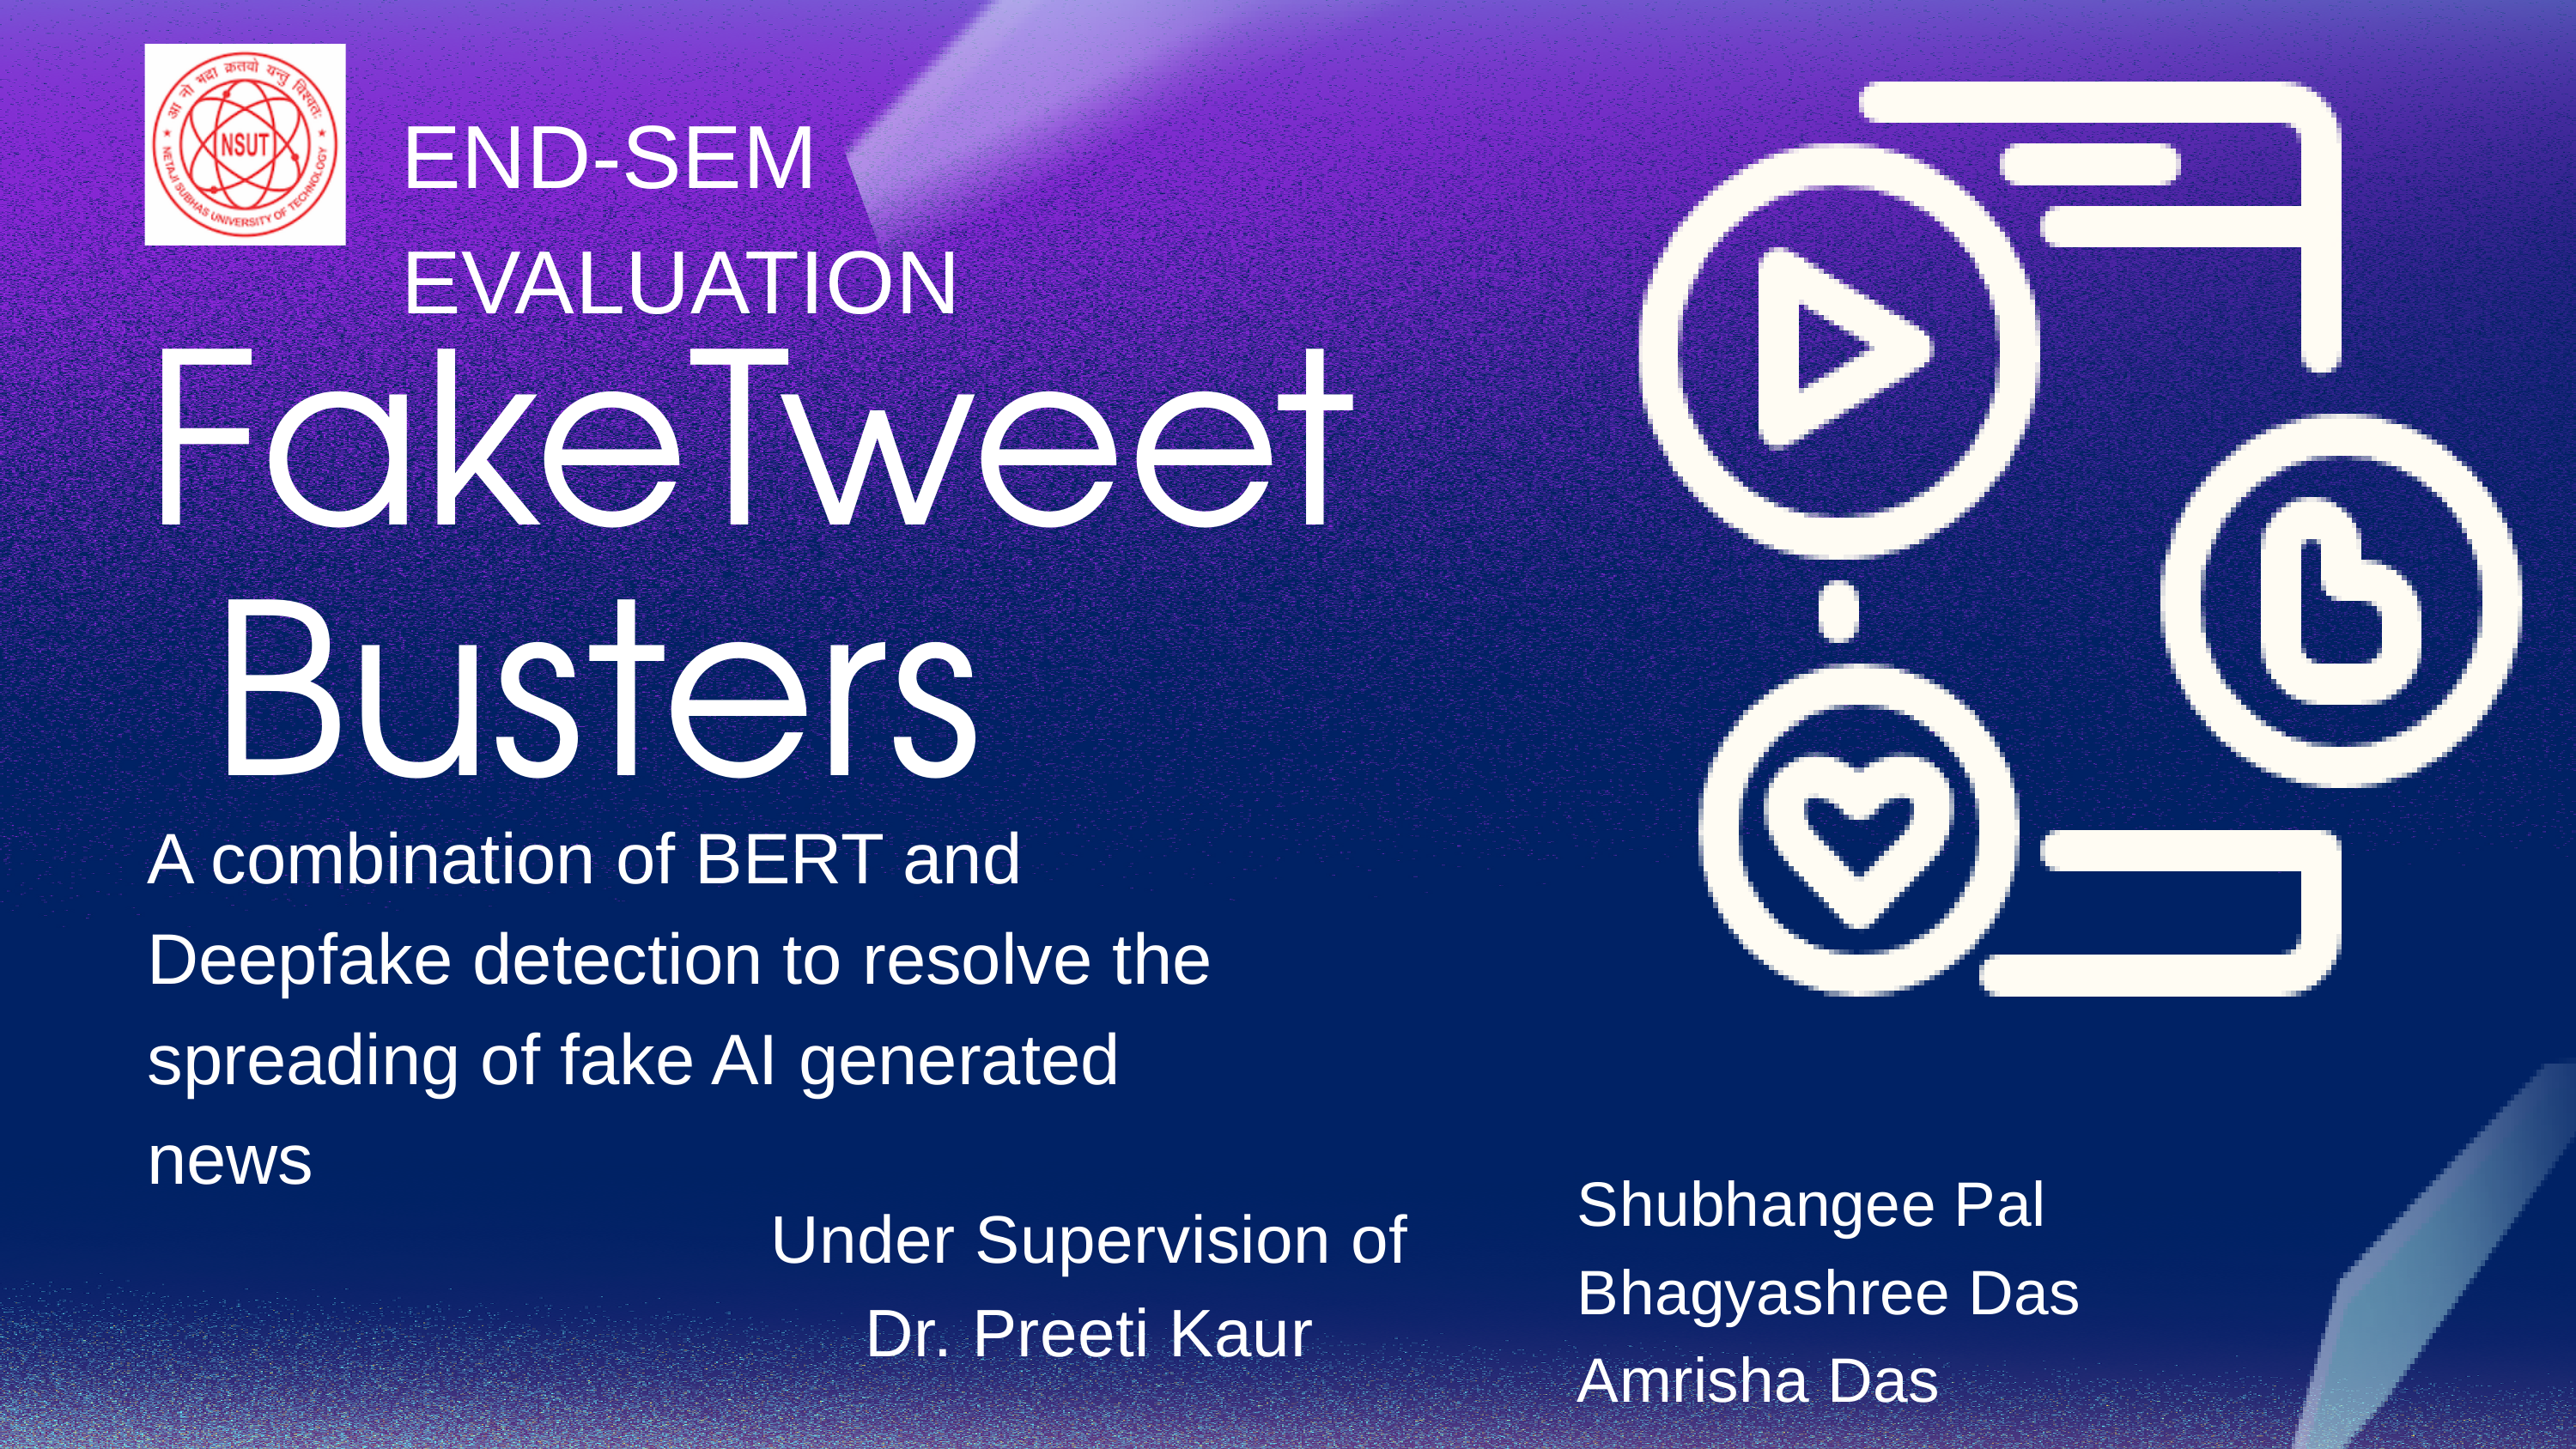

END-SEM EVALUATION

FakeTweet  Busters
A combination of BERT and Deepfake detection to resolve the spreading of fake AI generated news
Shubhangee Pal
Bhagyashree Das
Amrisha Das
Under Supervision of
Dr. Preeti Kaur